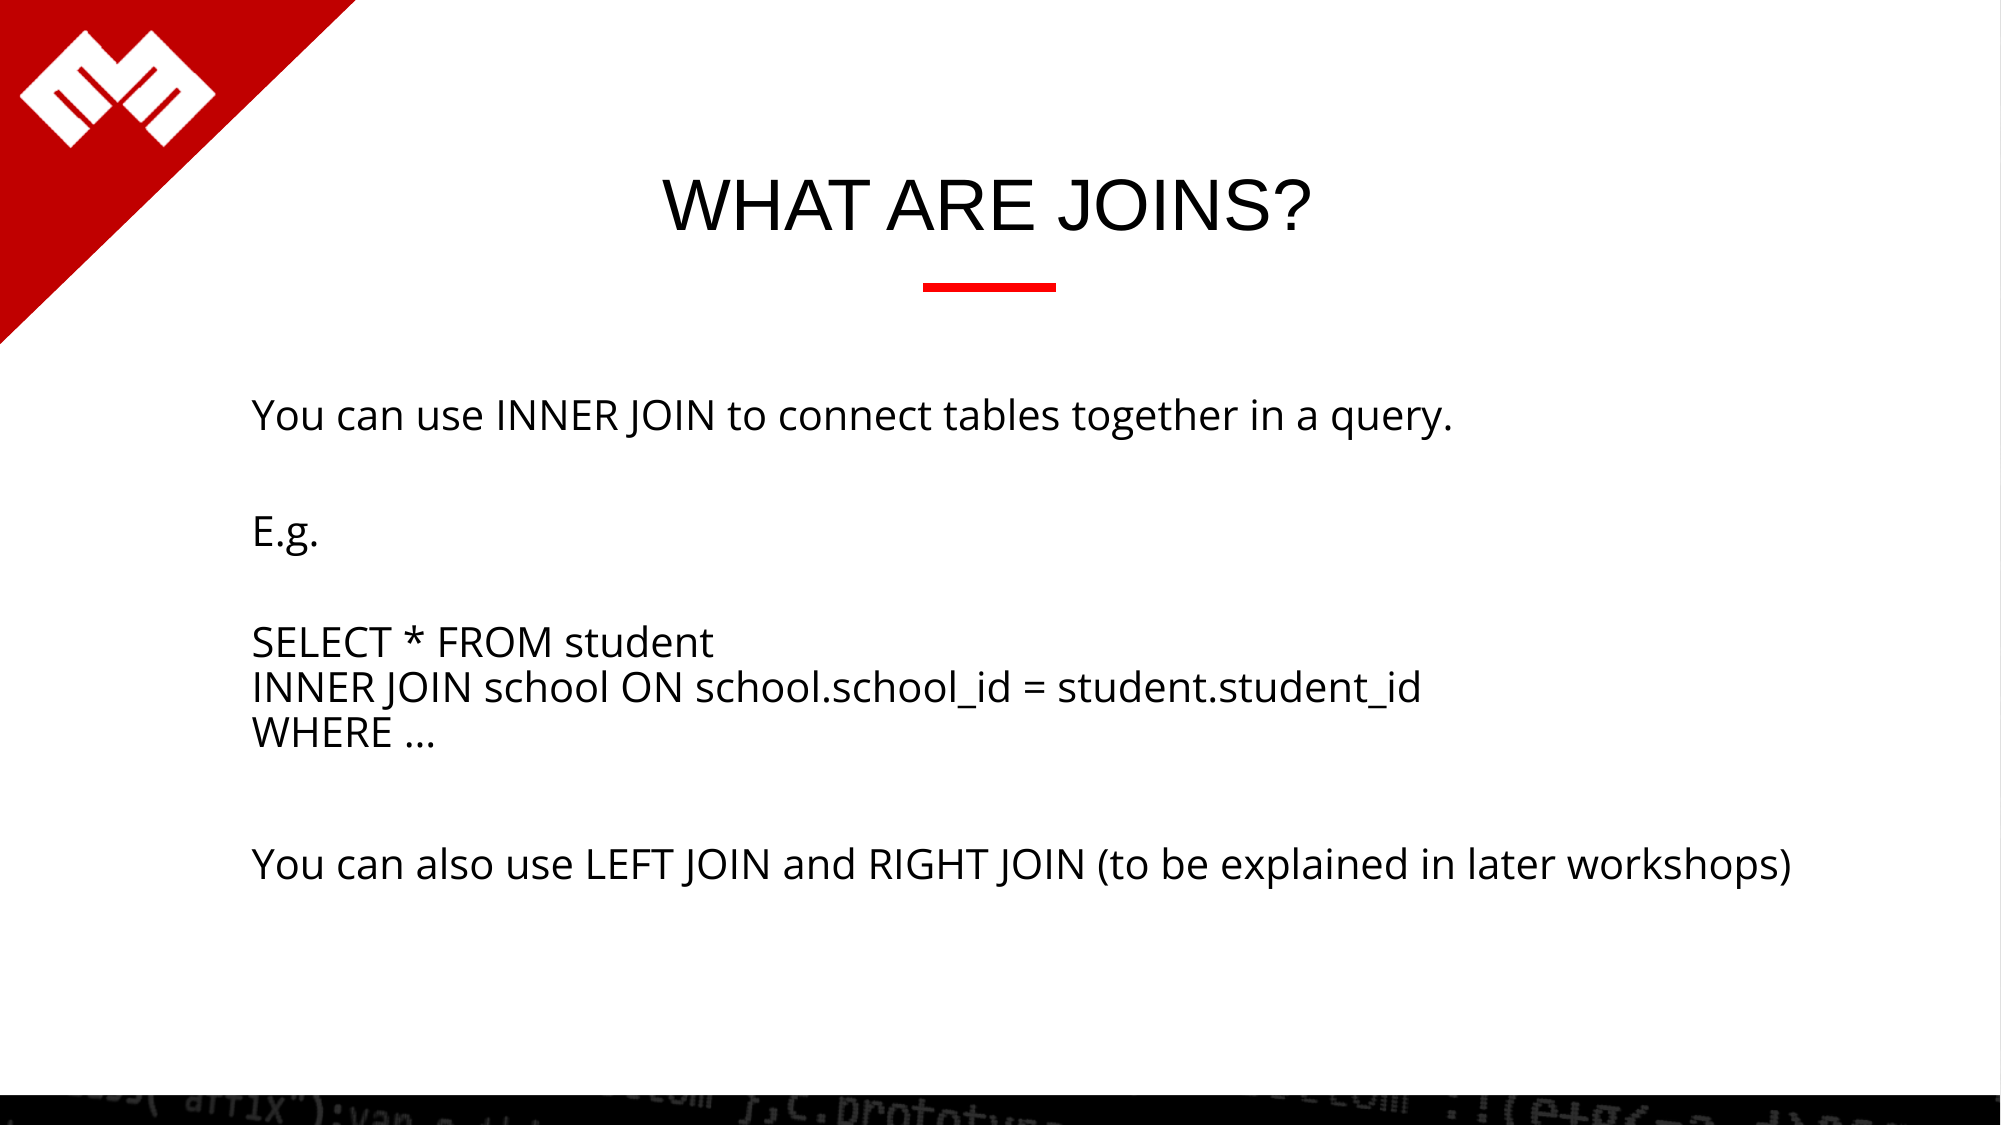

WHAT ARE JOINS?

You can use INNER JOIN to connect tables together in a query.
E.g.
SELECT * FROM student
INNER JOIN school ON school.school_id = student.student_id
WHERE …

You can also use LEFT JOIN and RIGHT JOIN (to be explained in later workshops)